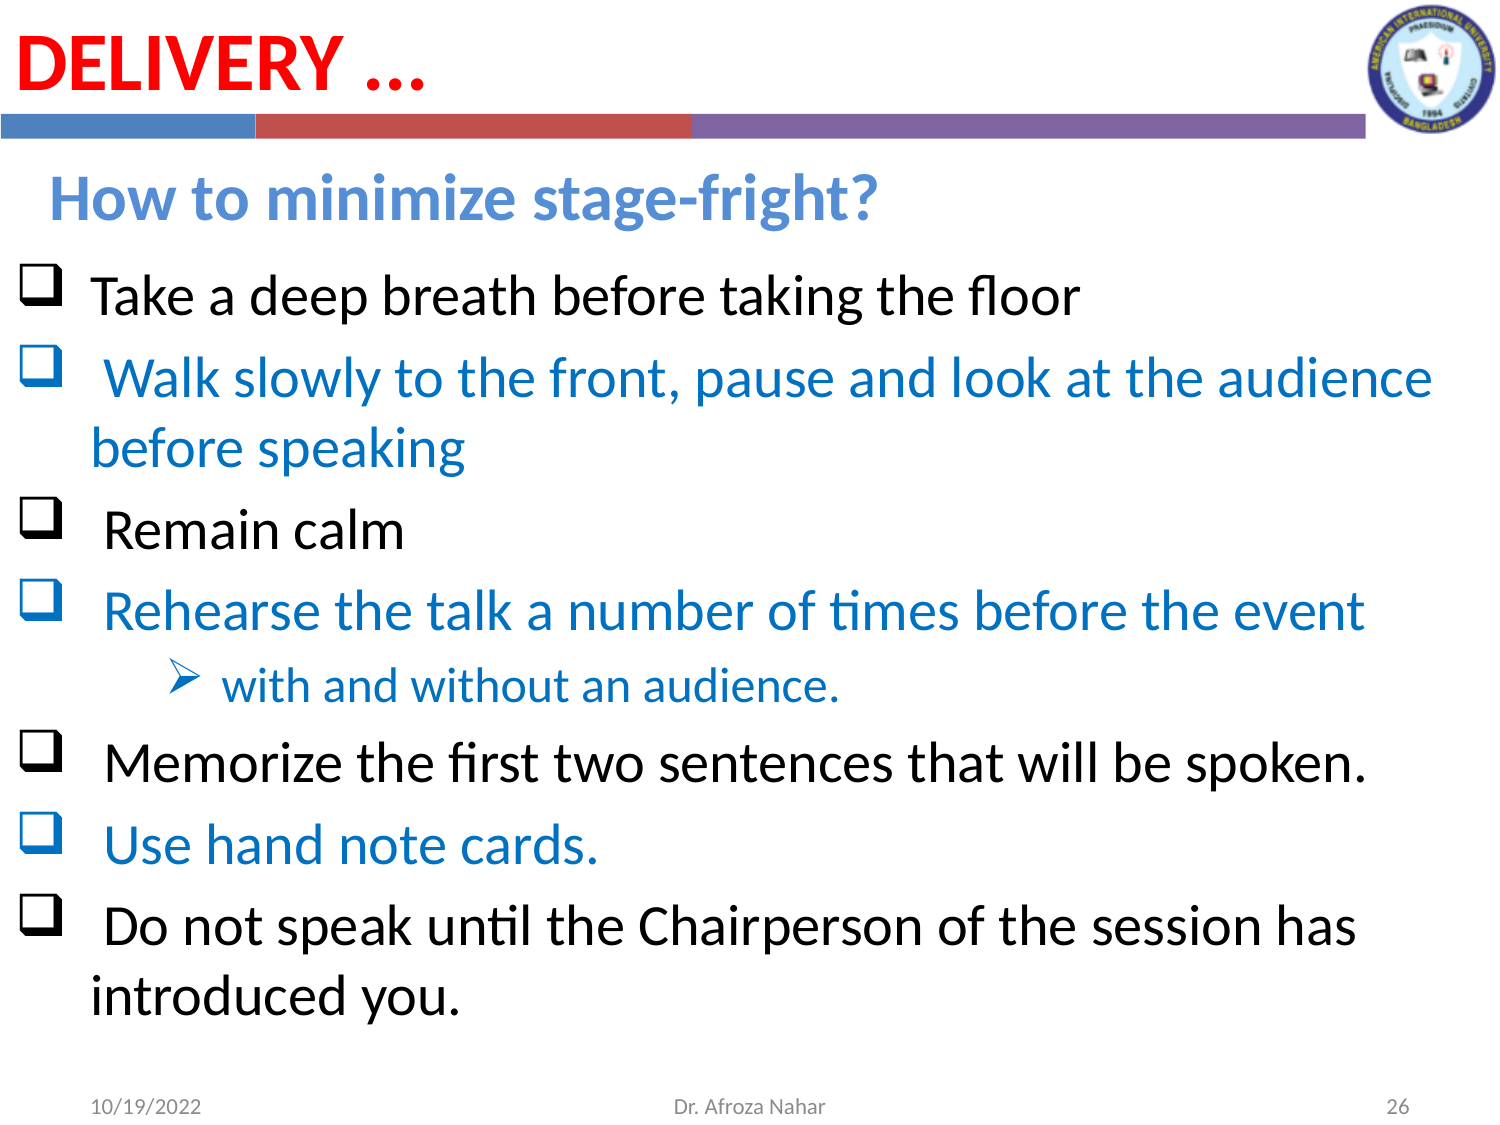

Delivery ...
How to minimize stage-fright?
Take a deep breath before taking the floor
 Walk slowly to the front, pause and look at the audience before speaking
 Remain calm
 Rehearse the talk a number of times before the event
with and without an audience.
 Memorize the first two sentences that will be spoken.
 Use hand note cards.
 Do not speak until the Chairperson of the session has introduced you.

10/19/2022
Dr. Afroza Nahar
26